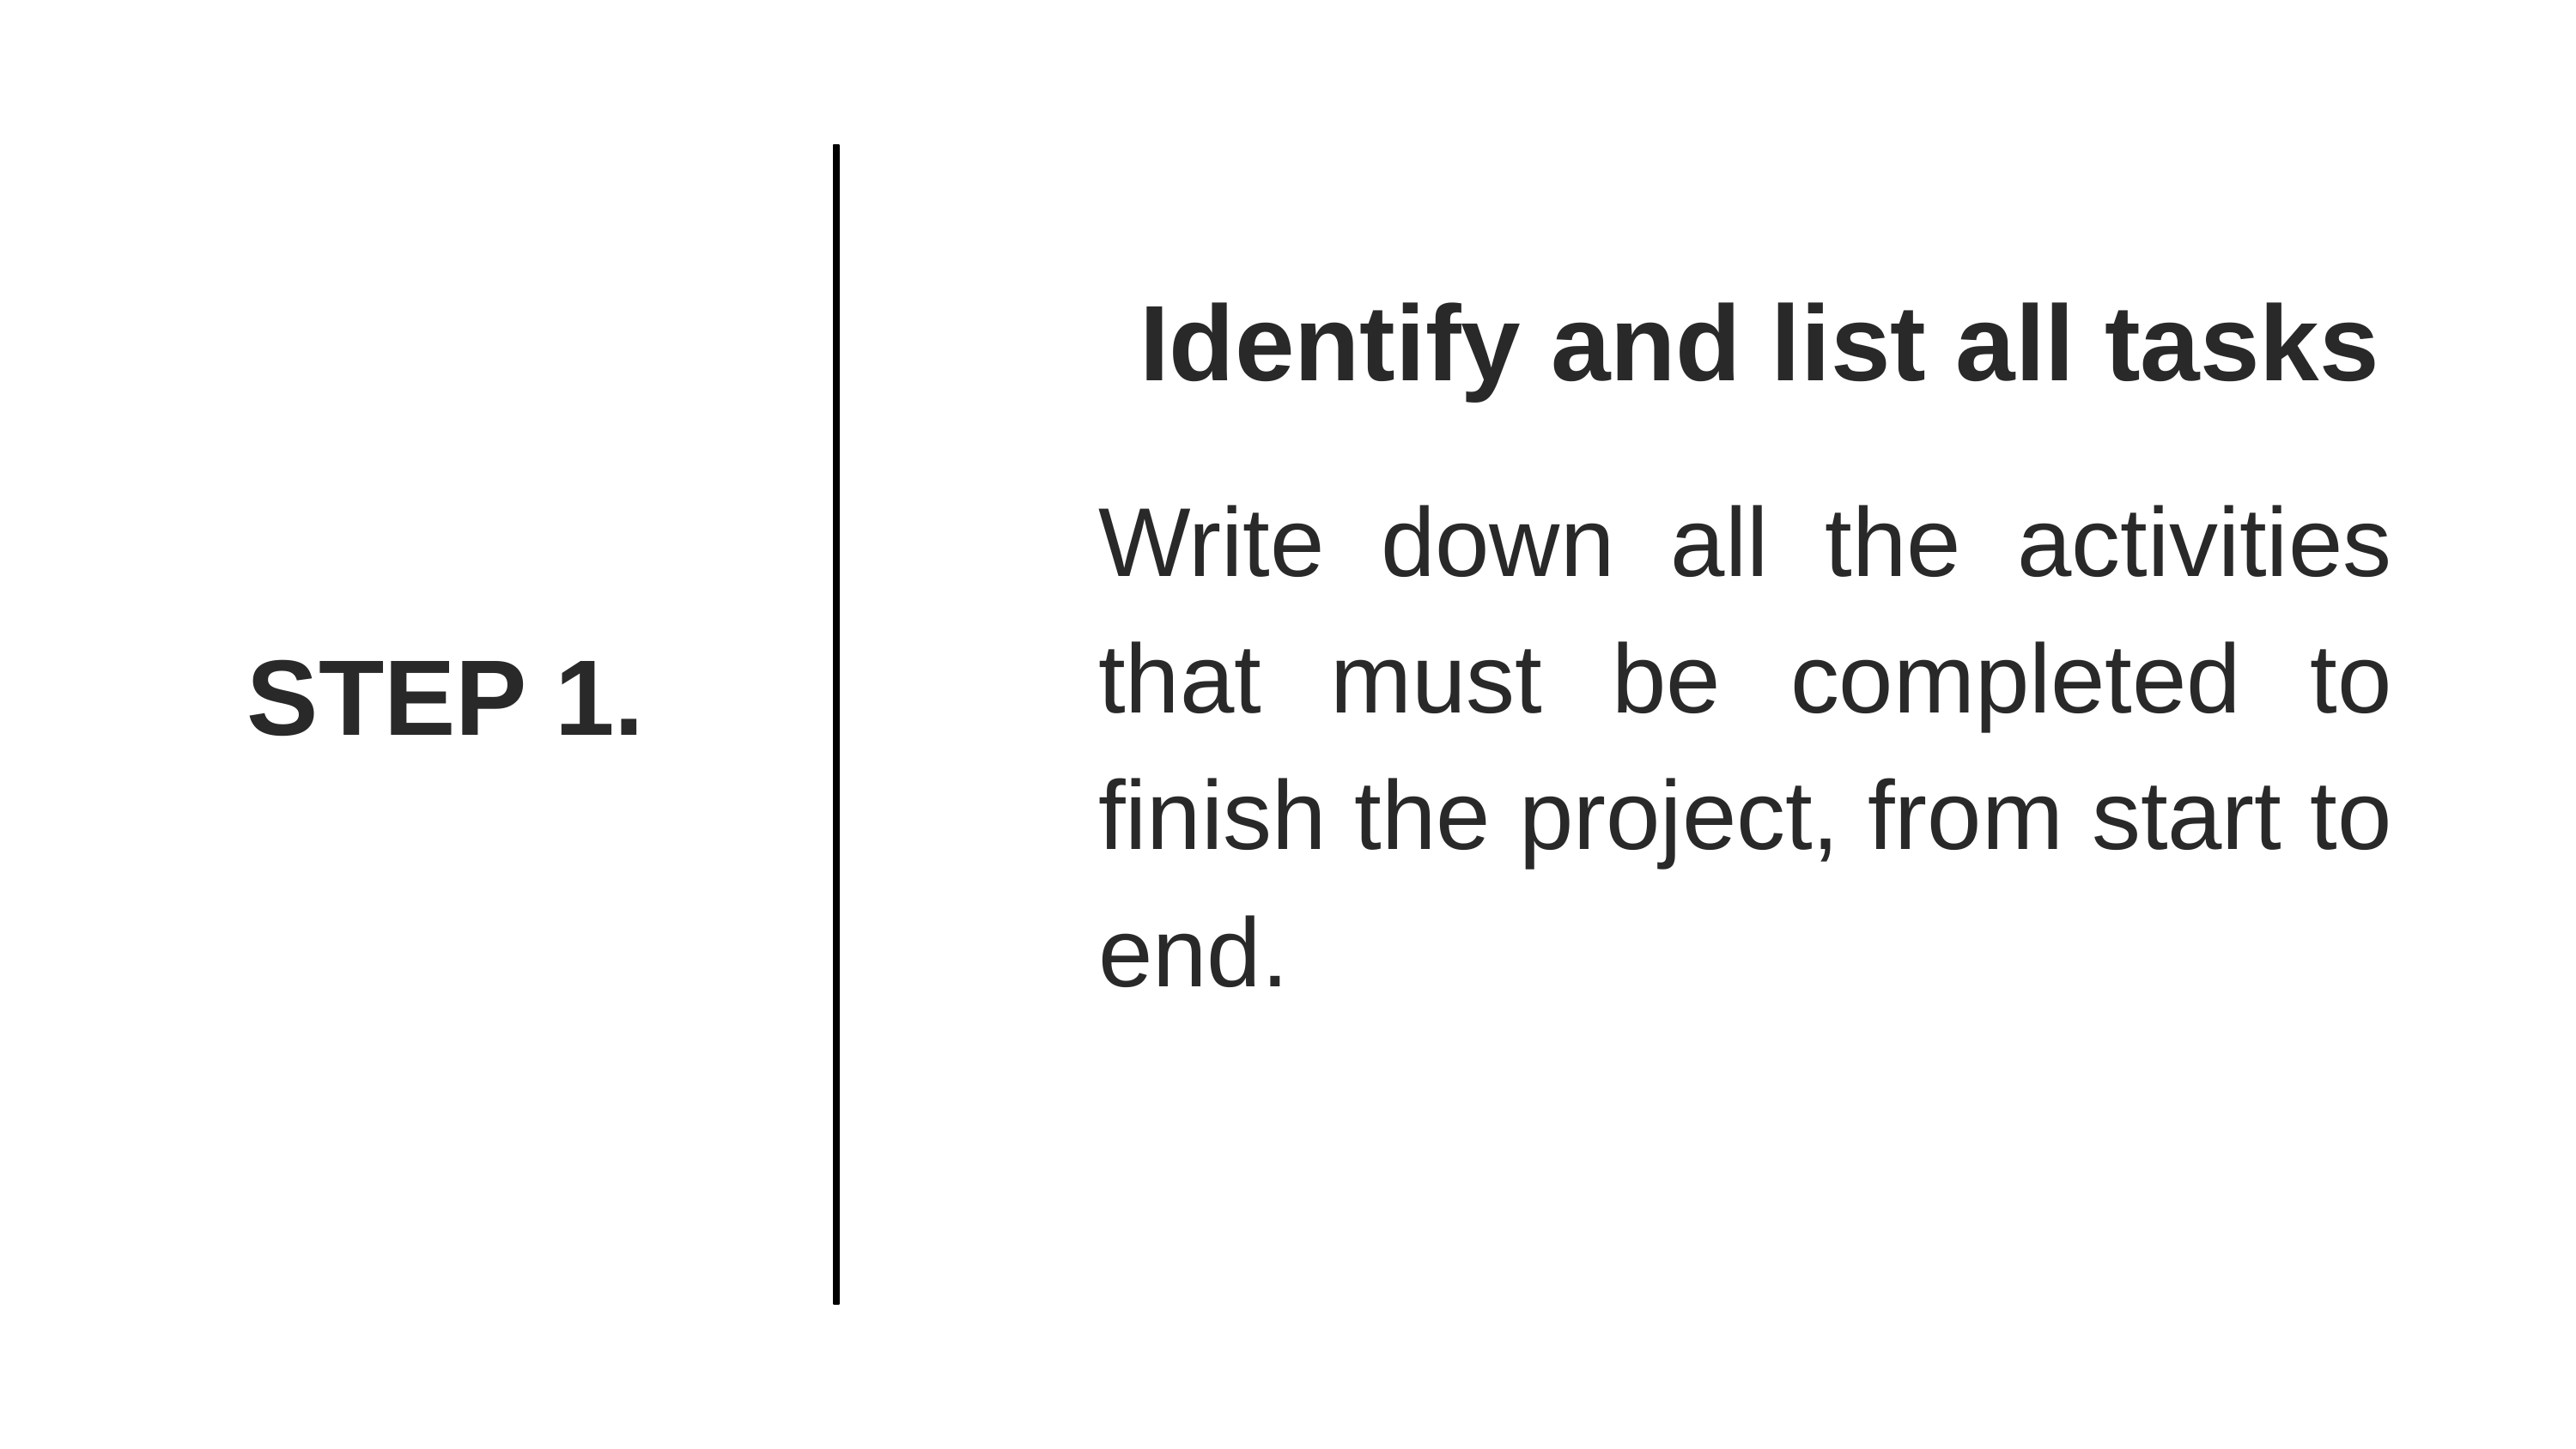

Identify and list all tasks
Write down all the activities that must be completed to finish the project, from start to end.
STEP 1.